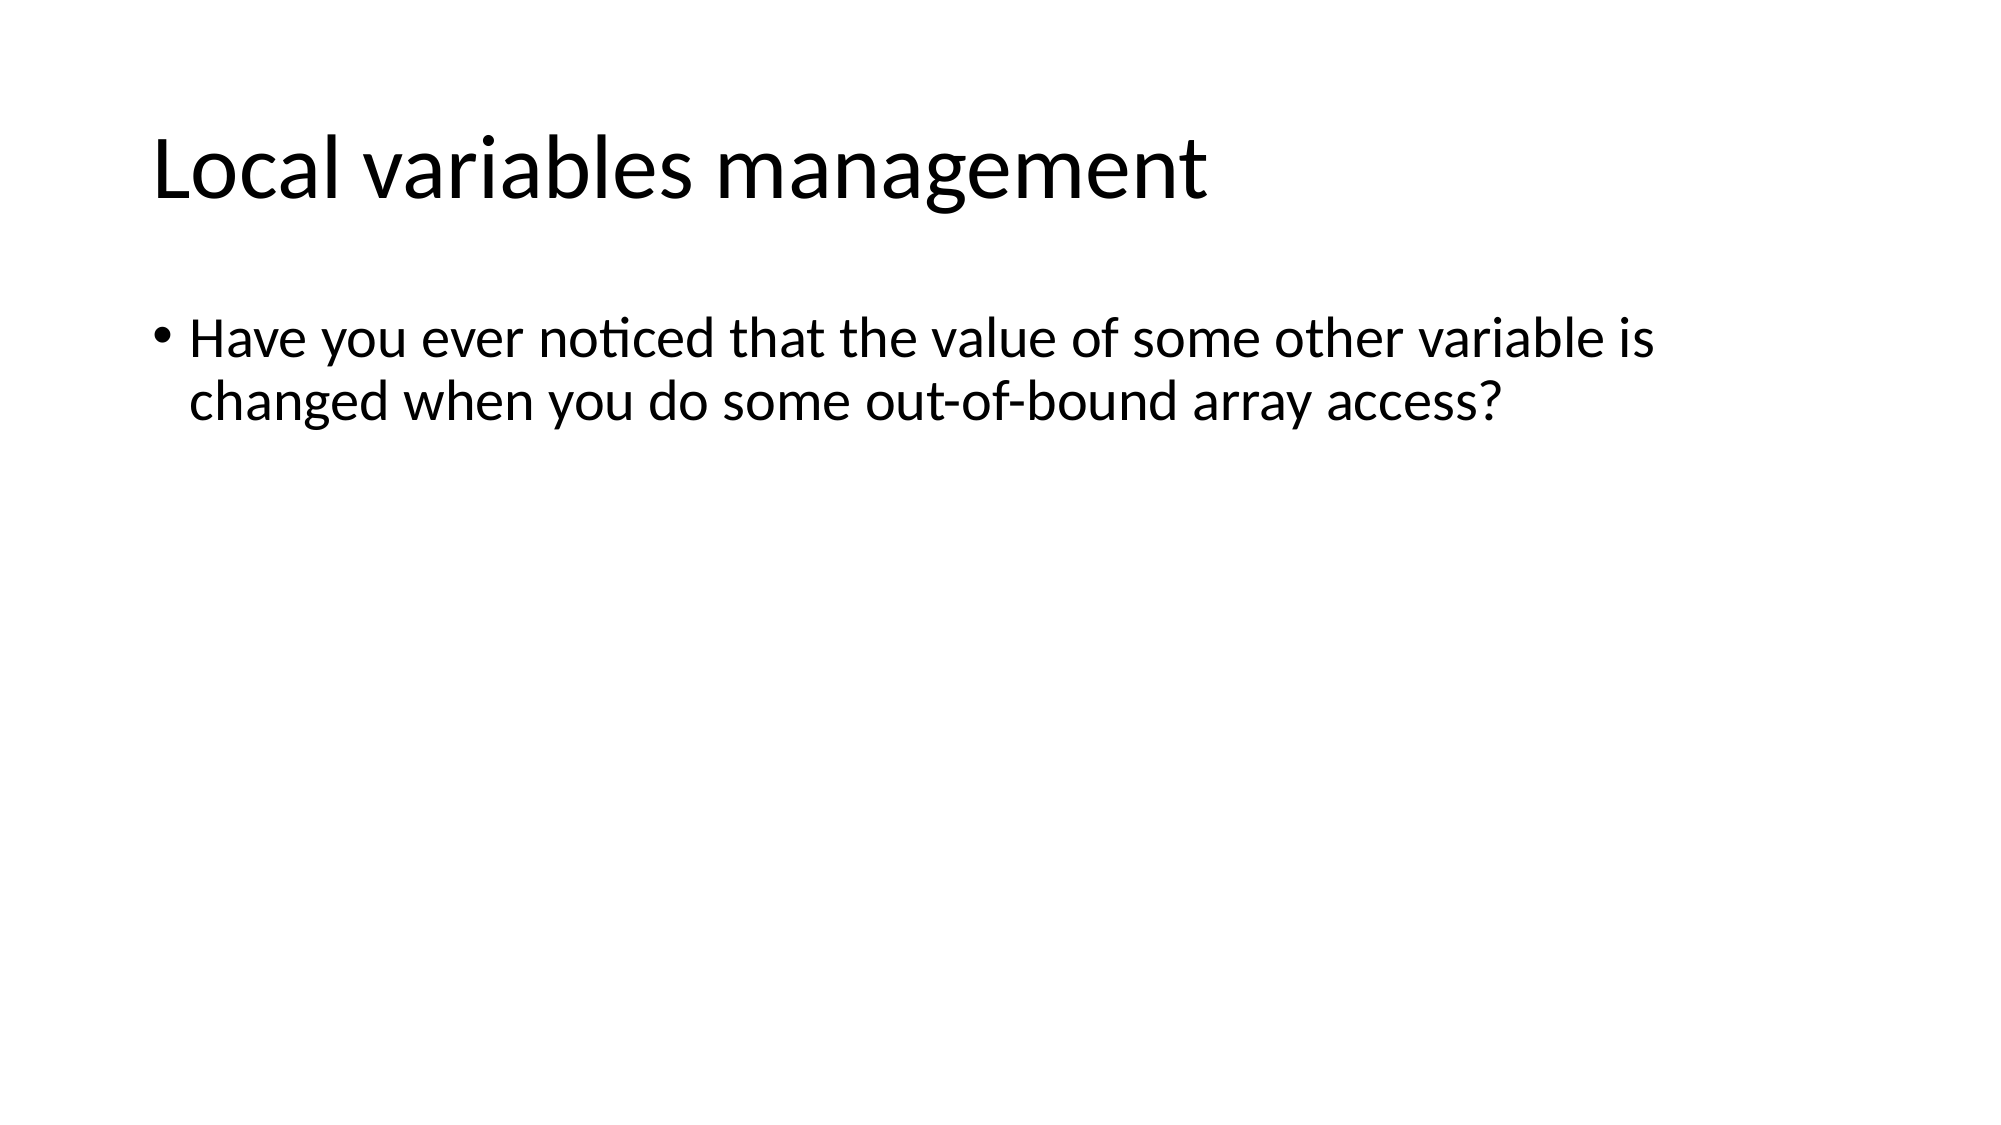

# Local variables management
Have you ever noticed that the value of some other variable is changed when you do some out-of-bound array access?